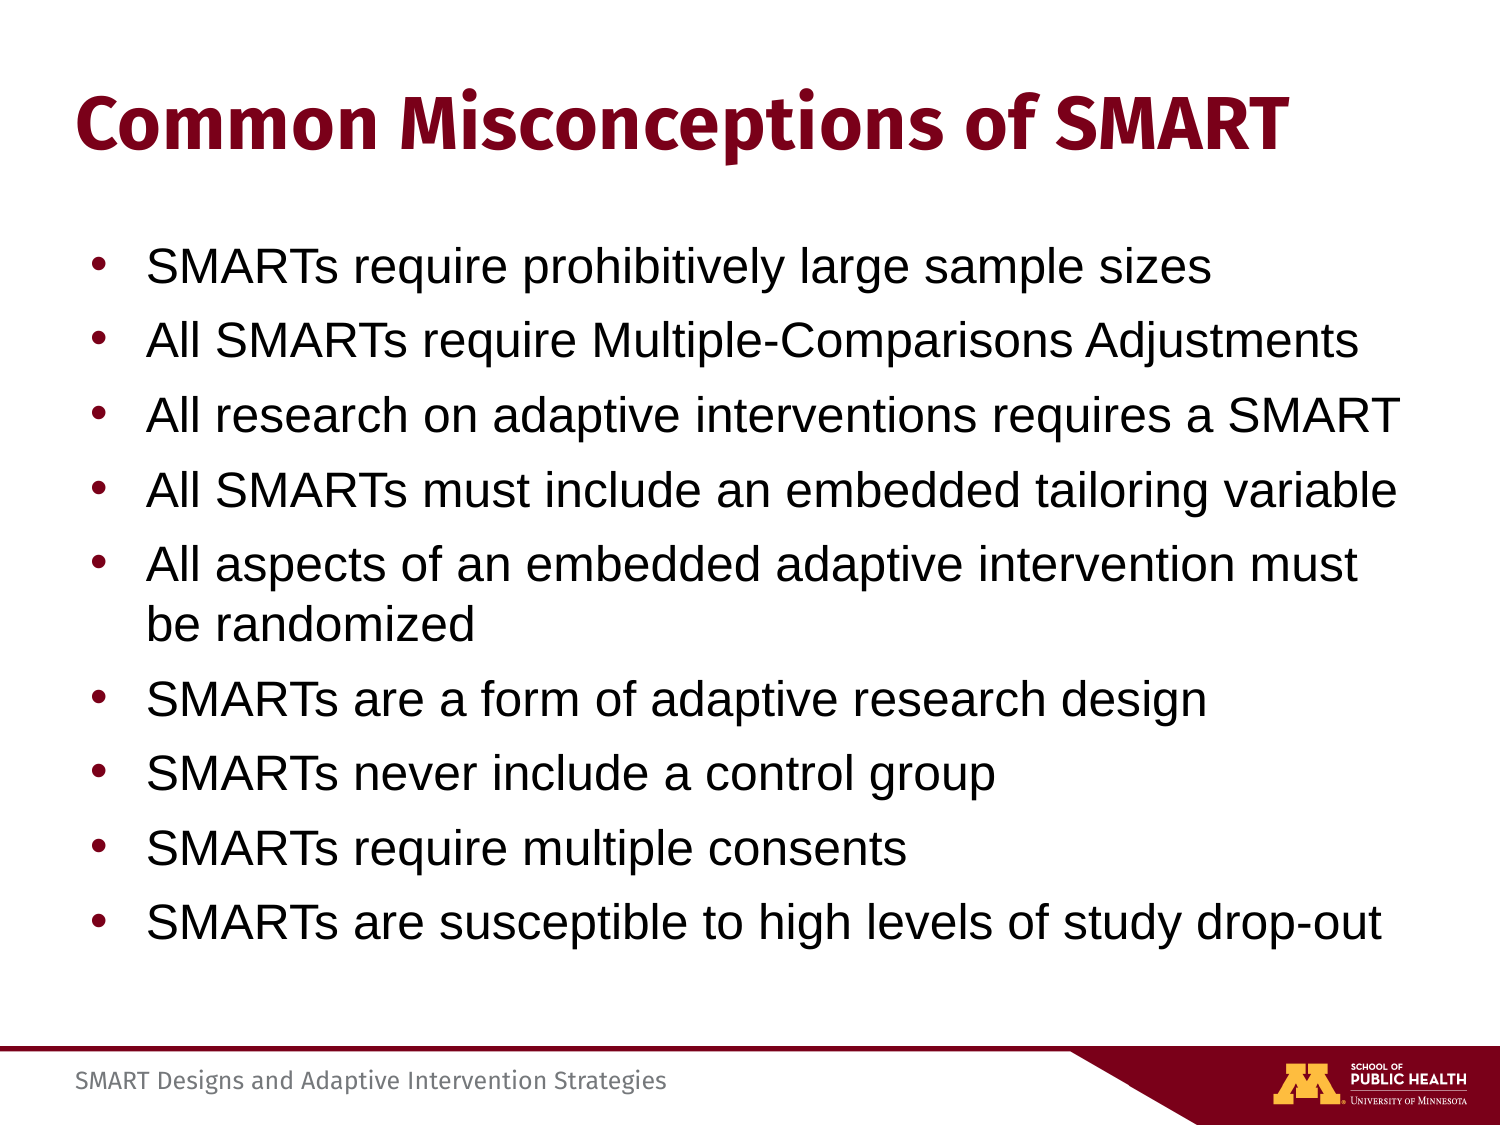

# Common Misconceptions of SMART
SMARTs require prohibitively large sample sizes
All SMARTs require Multiple-Comparisons Adjustments
All research on adaptive interventions requires a SMART
All SMARTs must include an embedded tailoring variable
All aspects of an embedded adaptive intervention must be randomized
SMARTs are a form of adaptive research design
SMARTs never include a control group
SMARTs require multiple consents
SMARTs are susceptible to high levels of study drop-out
SMART Designs and Adaptive Intervention Strategies